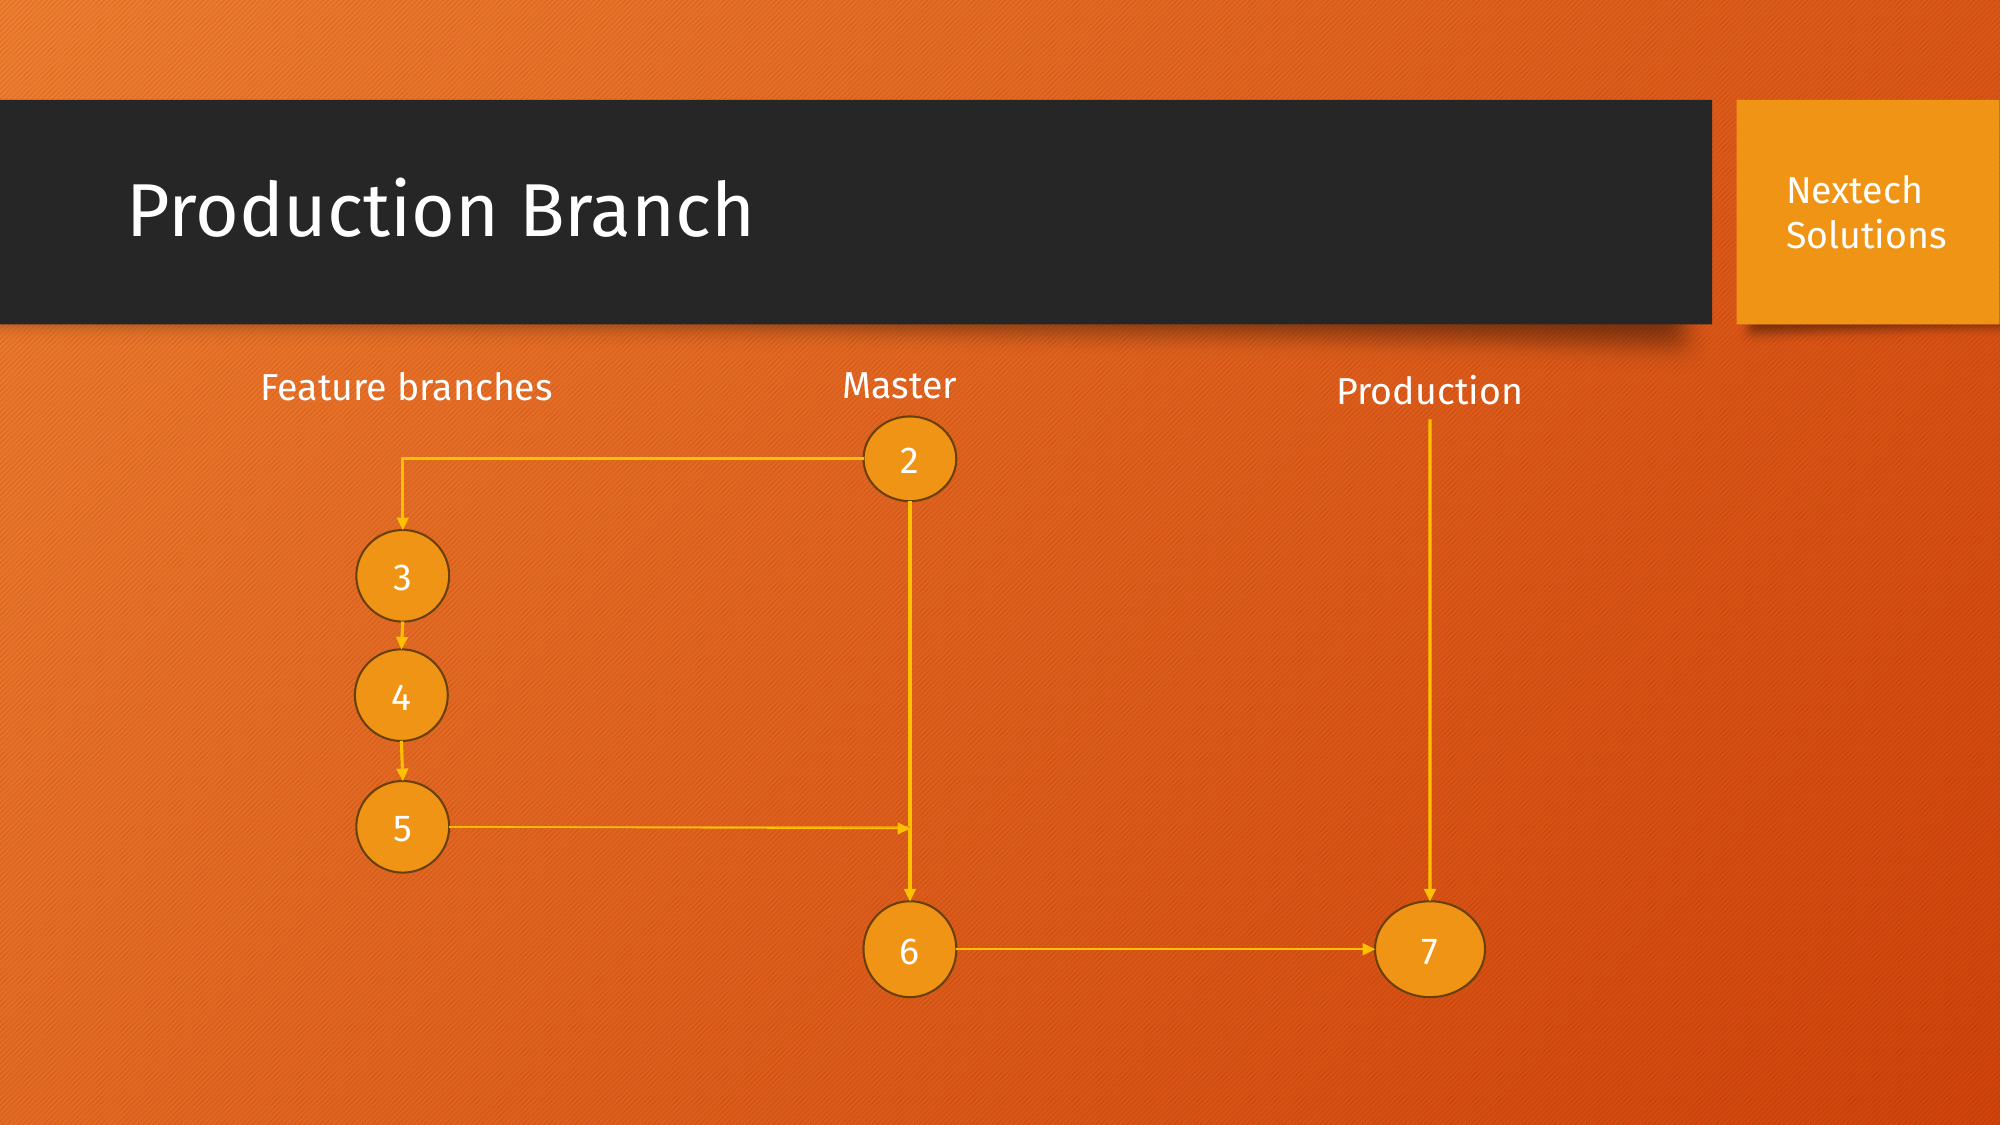

# Production Branch
Nextech Solutions
Master
Feature branches
Production
2
3
4
5
6
7